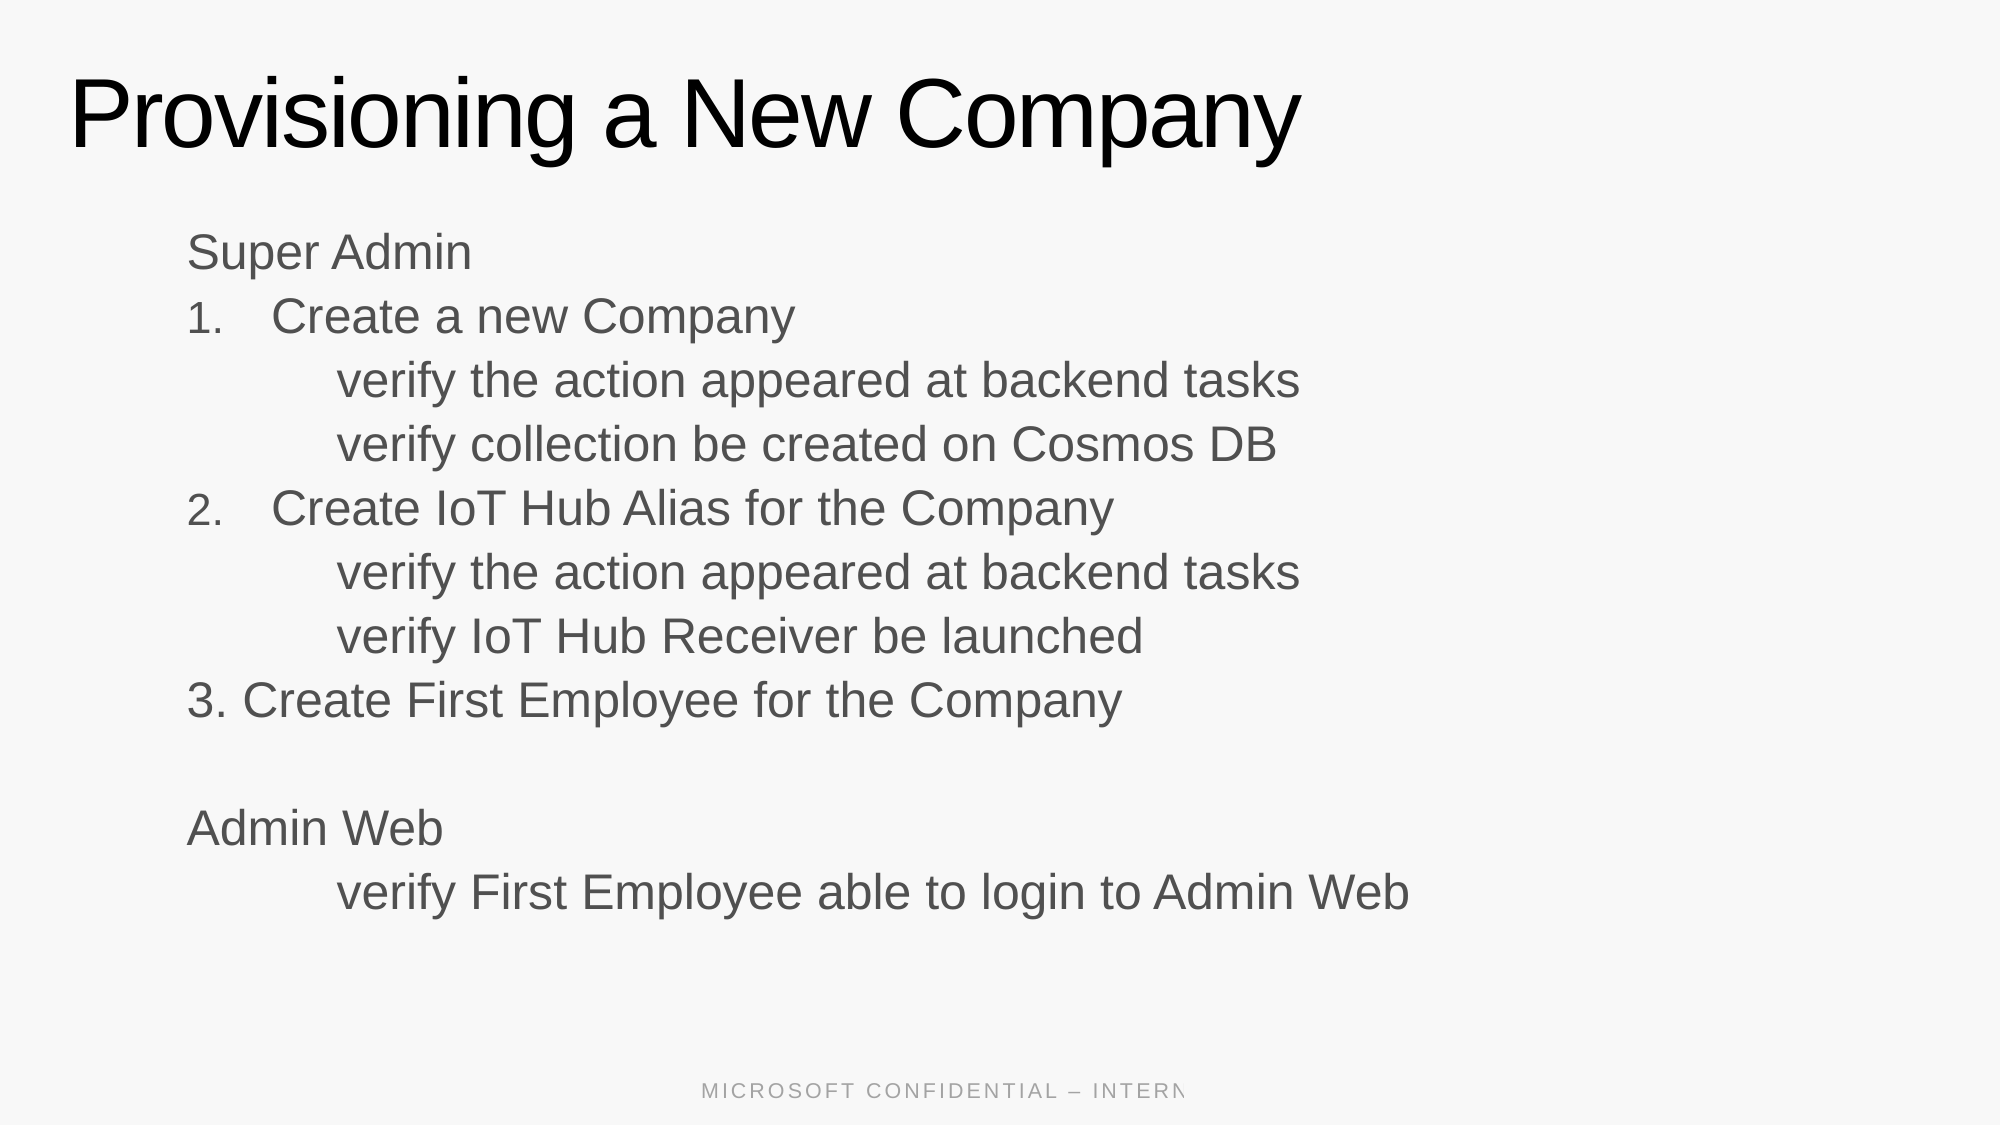

# Provisioning a New Company
Super Admin
Create a new Company
	verify the action appeared at backend tasks
	verify collection be created on Cosmos DB
Create IoT Hub Alias for the Company
	verify the action appeared at backend tasks
	verify IoT Hub Receiver be launched
3. Create First Employee for the Company

Admin Web
	verify First Employee able to login to Admin Web